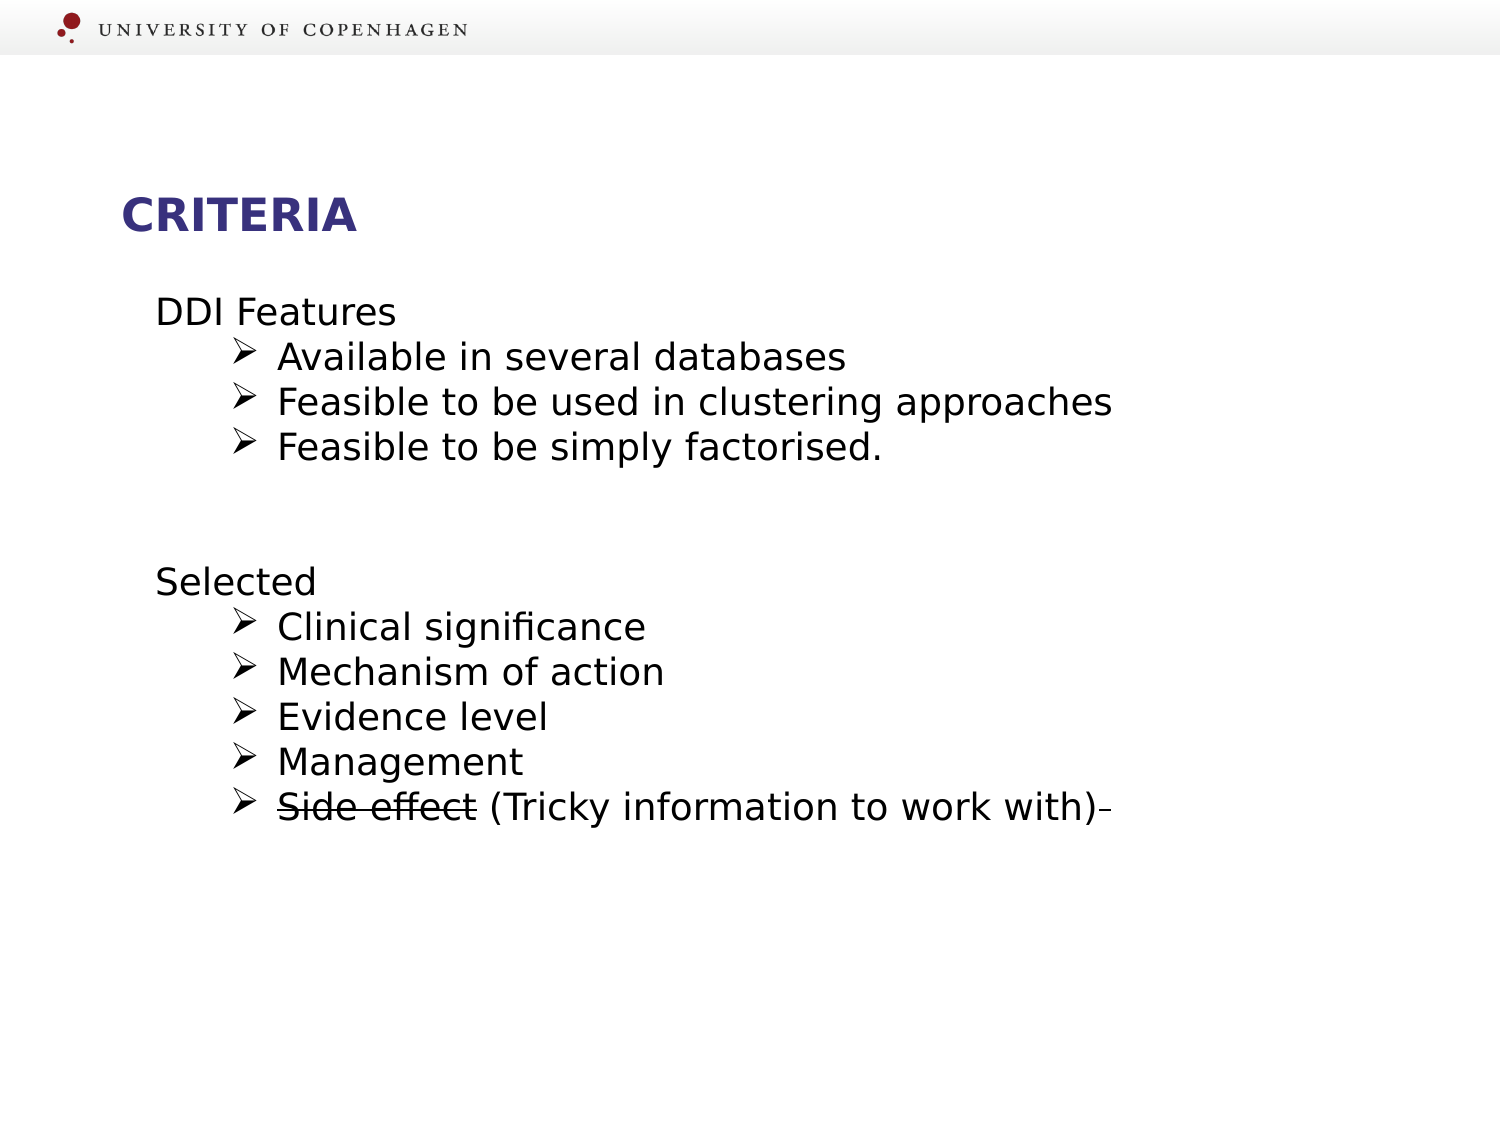

# Criteria
DDI Features
Available in several databases
Feasible to be used in clustering approaches
Feasible to be simply factorised.

Selected
Clinical significance
Mechanism of action
Evidence level
Management
Side effect (Tricky information to work with)